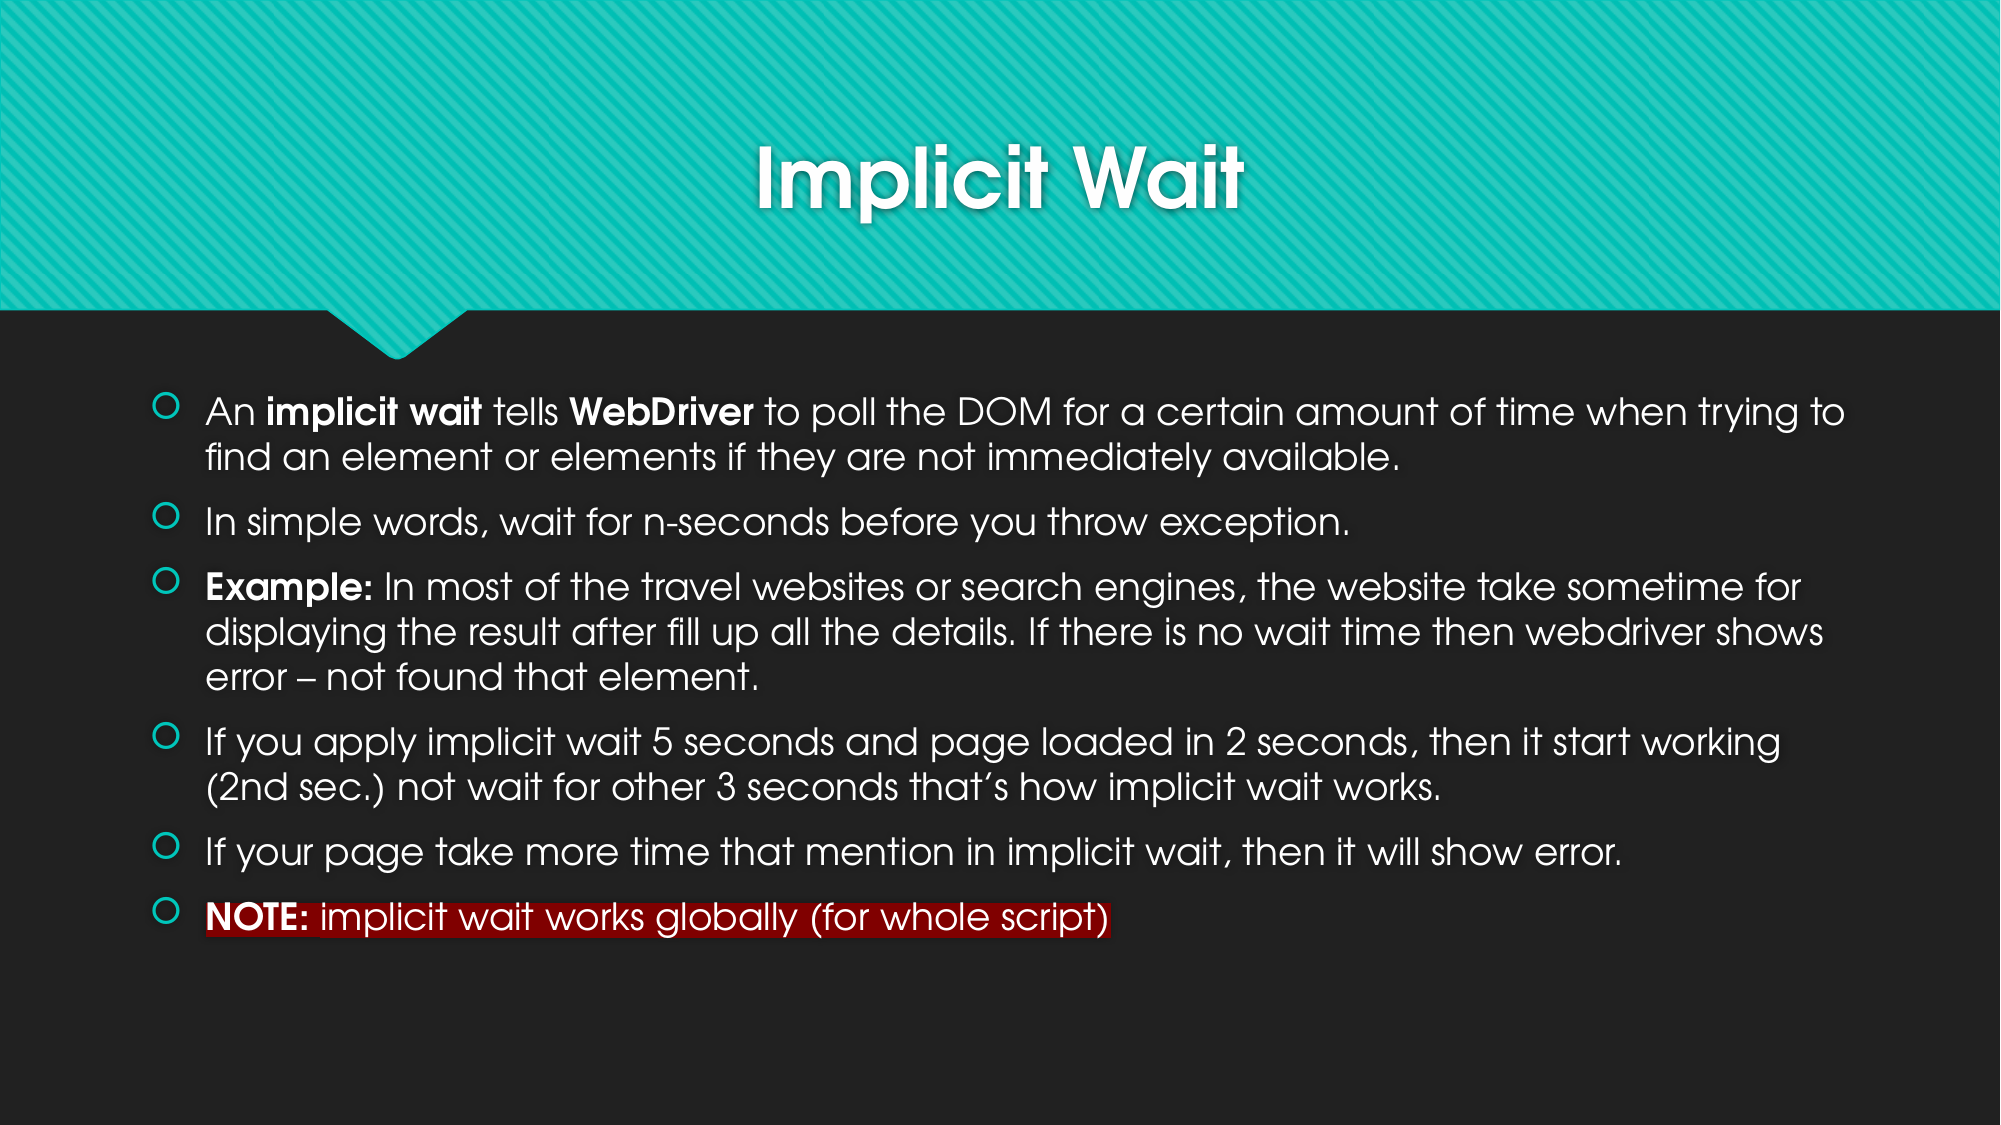

# Implicit Wait
An implicit wait tells WebDriver to poll the DOM for a certain amount of time when trying to find an element or elements if they are not immediately available.
In simple words, wait for n-seconds before you throw exception.
Example: In most of the travel websites or search engines, the website take sometime for displaying the result after fill up all the details. If there is no wait time then webdriver shows error – not found that element.
If you apply implicit wait 5 seconds and page loaded in 2 seconds, then it start working (2nd sec.) not wait for other 3 seconds that’s how implicit wait works.
If your page take more time that mention in implicit wait, then it will show error.
NOTE: implicit wait works globally (for whole script)